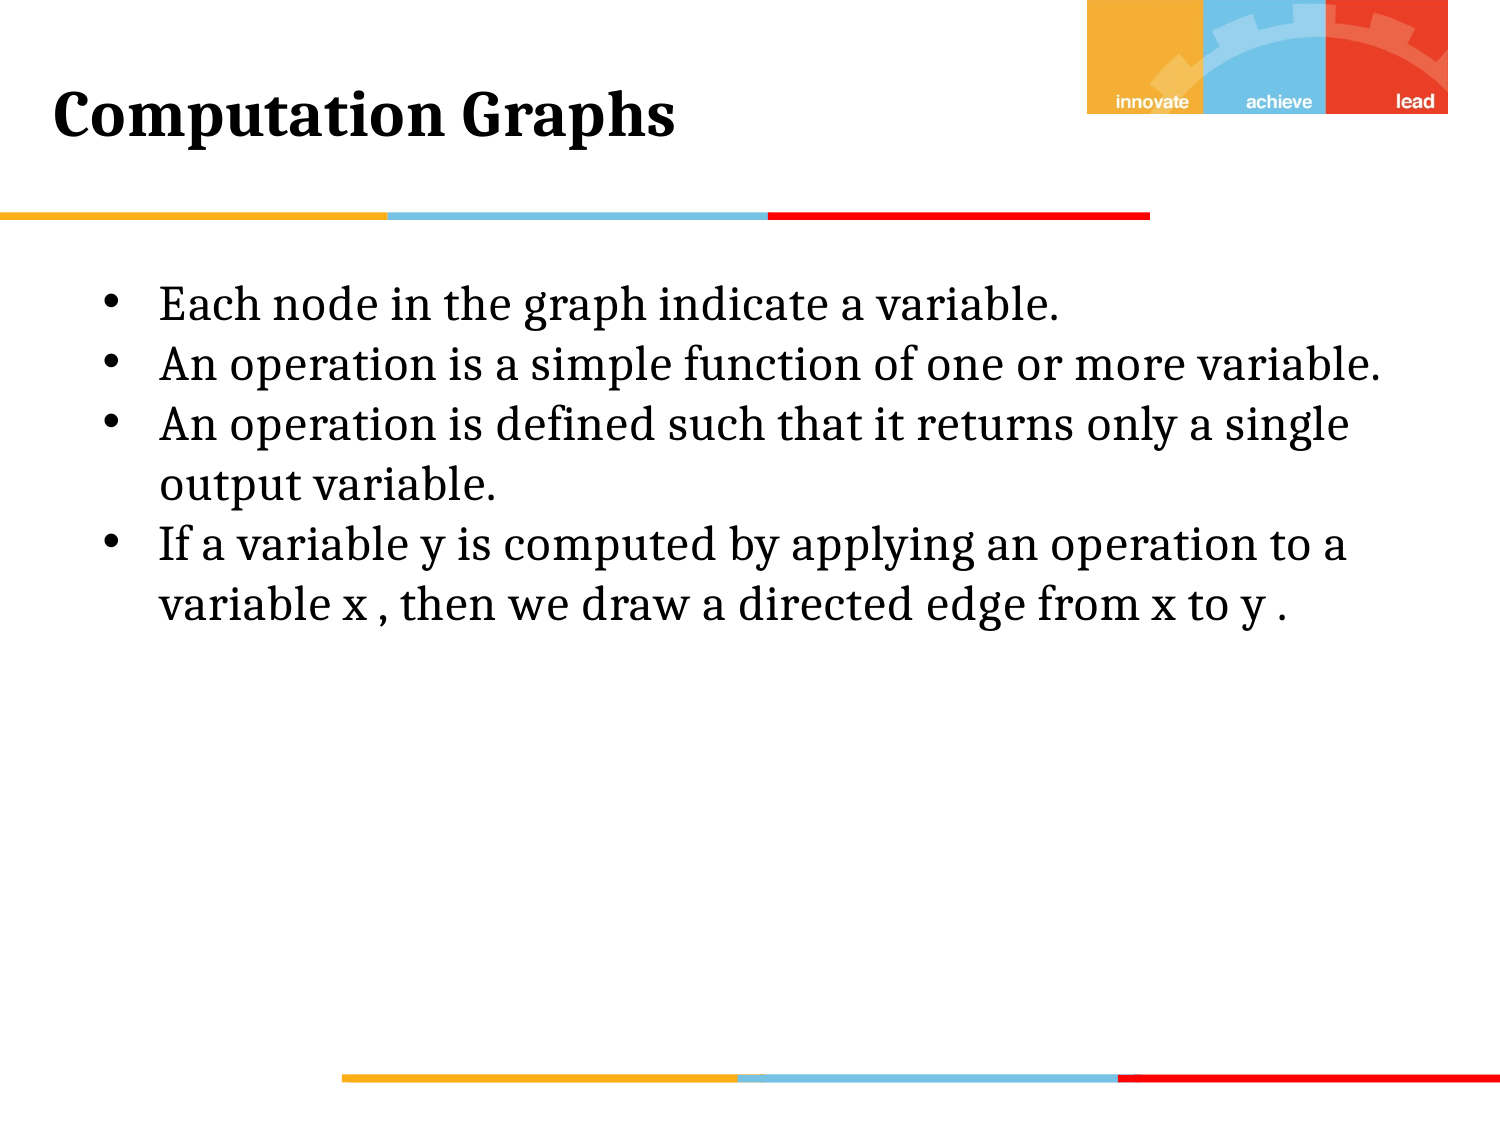

# Computation Graphs
Each node in the graph indicate a variable.
An operation is a simple function of one or more variable.
An operation is defined such that it returns only a single output variable.
If a variable y is computed by applying an operation to a variable x , then we draw a directed edge from x to y .